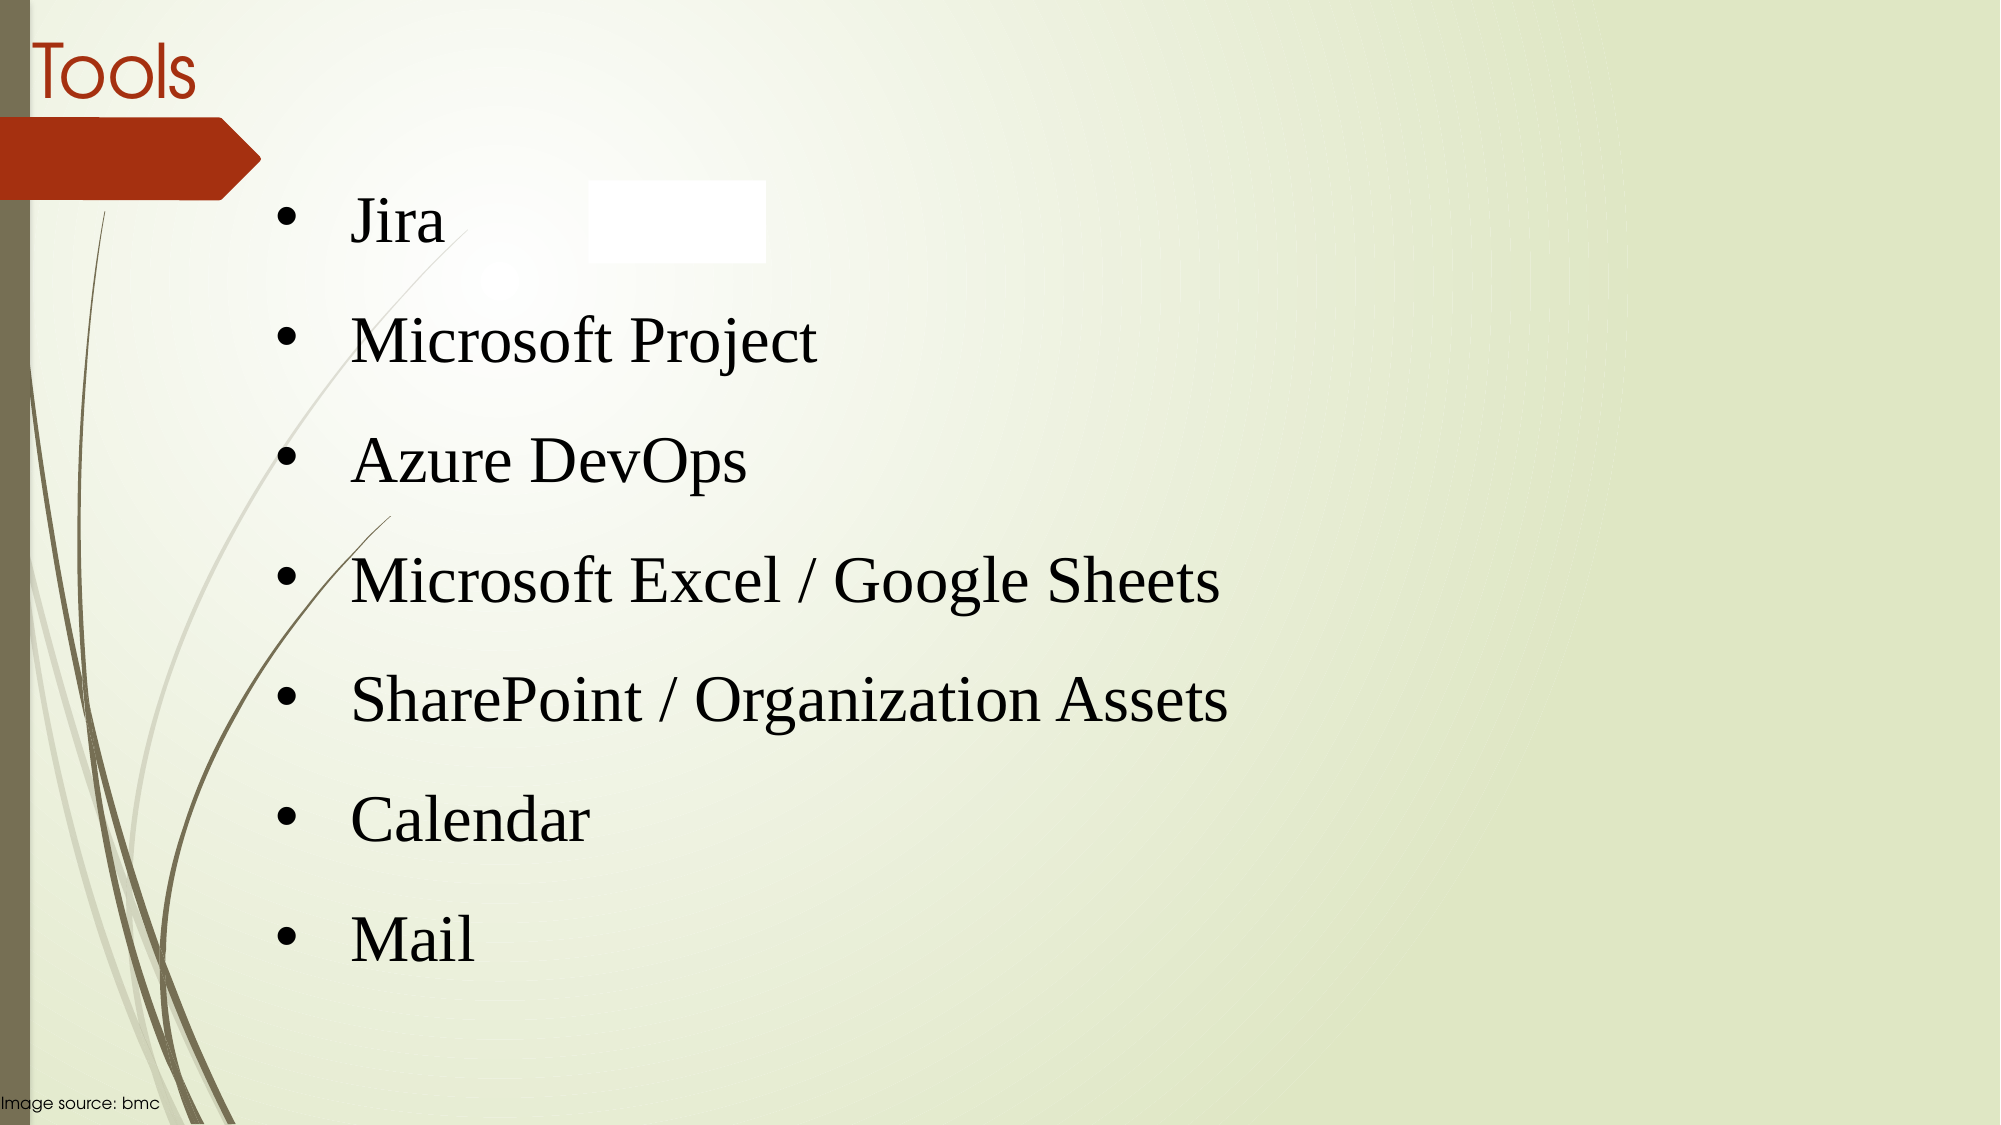

Tools
Jira
Microsoft Project
Azure DevOps
Microsoft Excel / Google Sheets
SharePoint / Organization Assets
Calendar
Mail

Image source: bmc